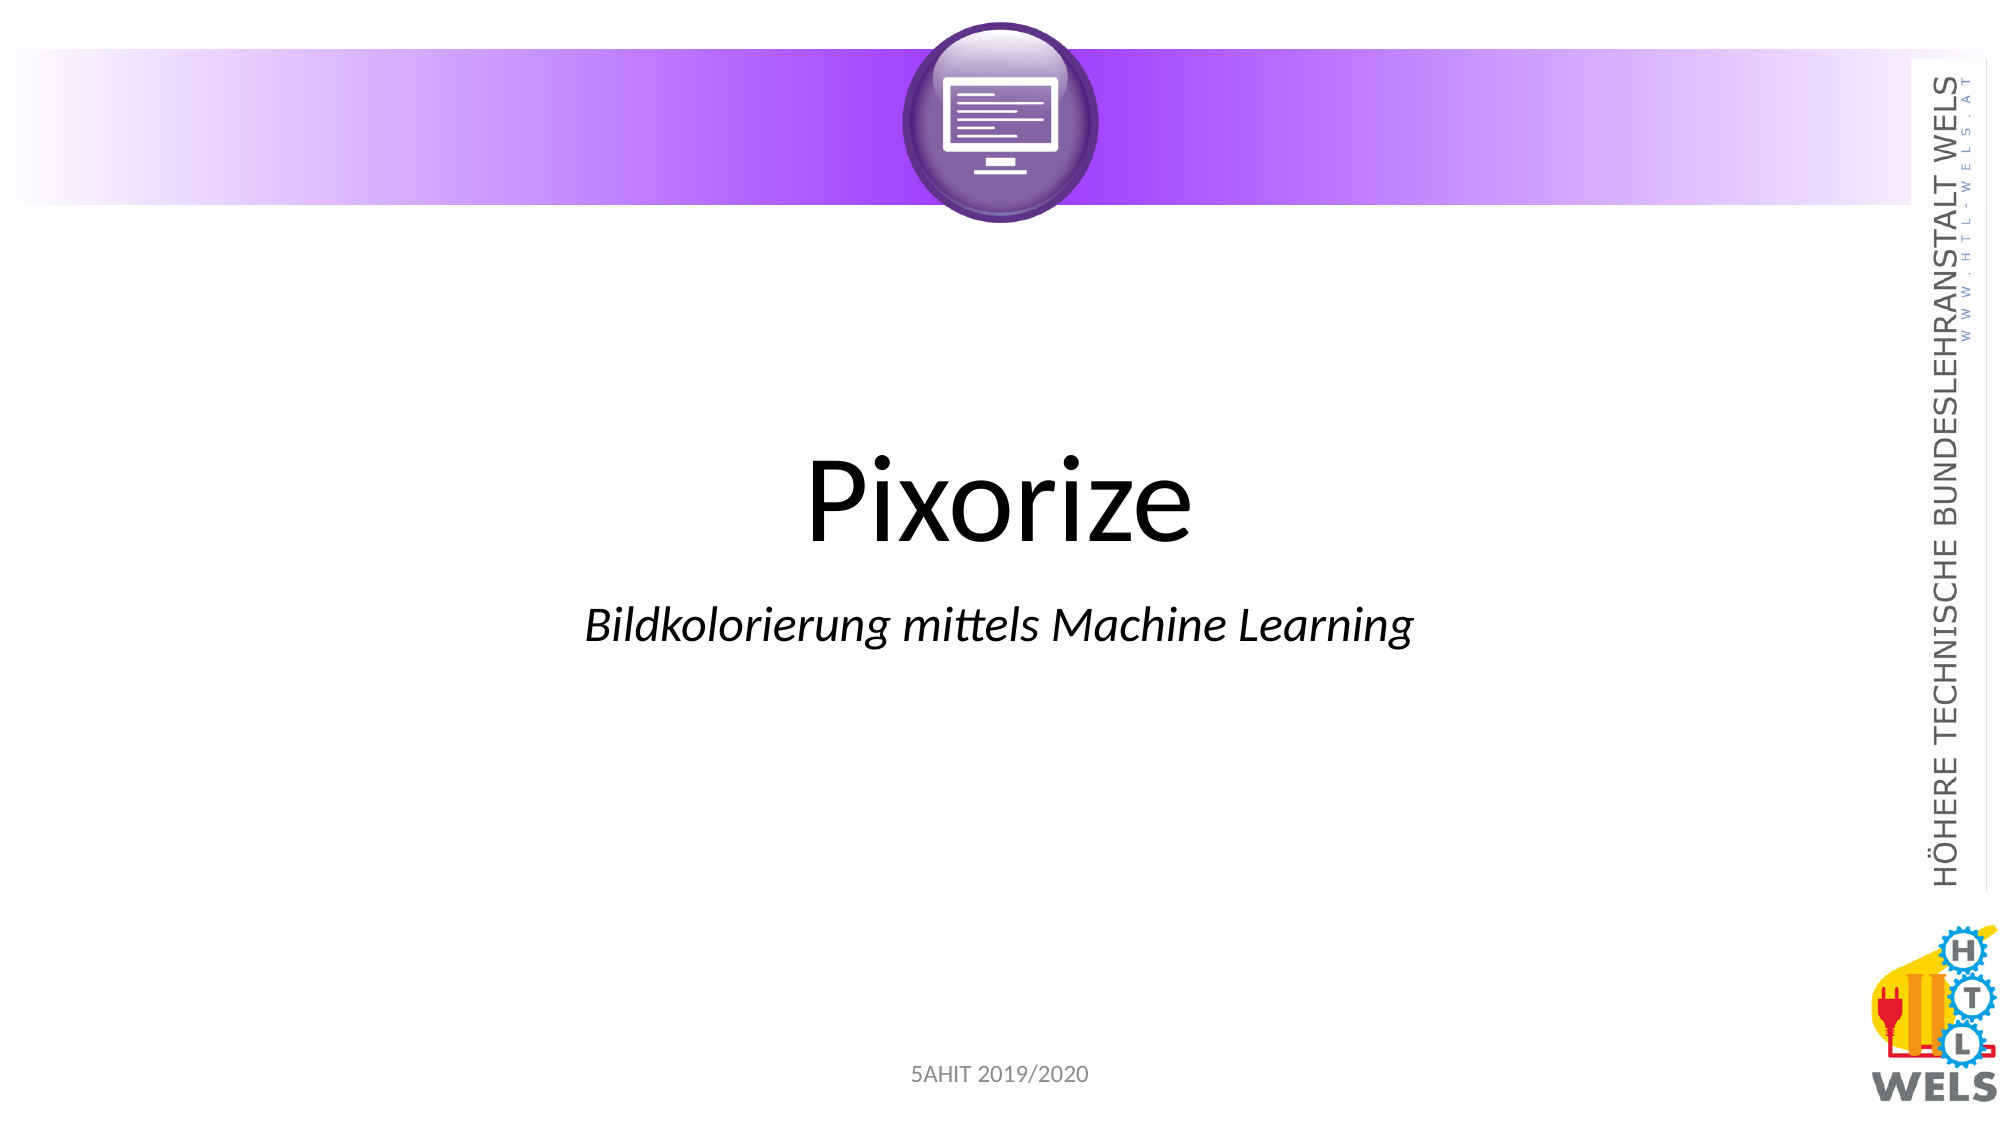

# Pixorize
Bildkolorierung mittels Machine Learning
5AHIT 2019/2020